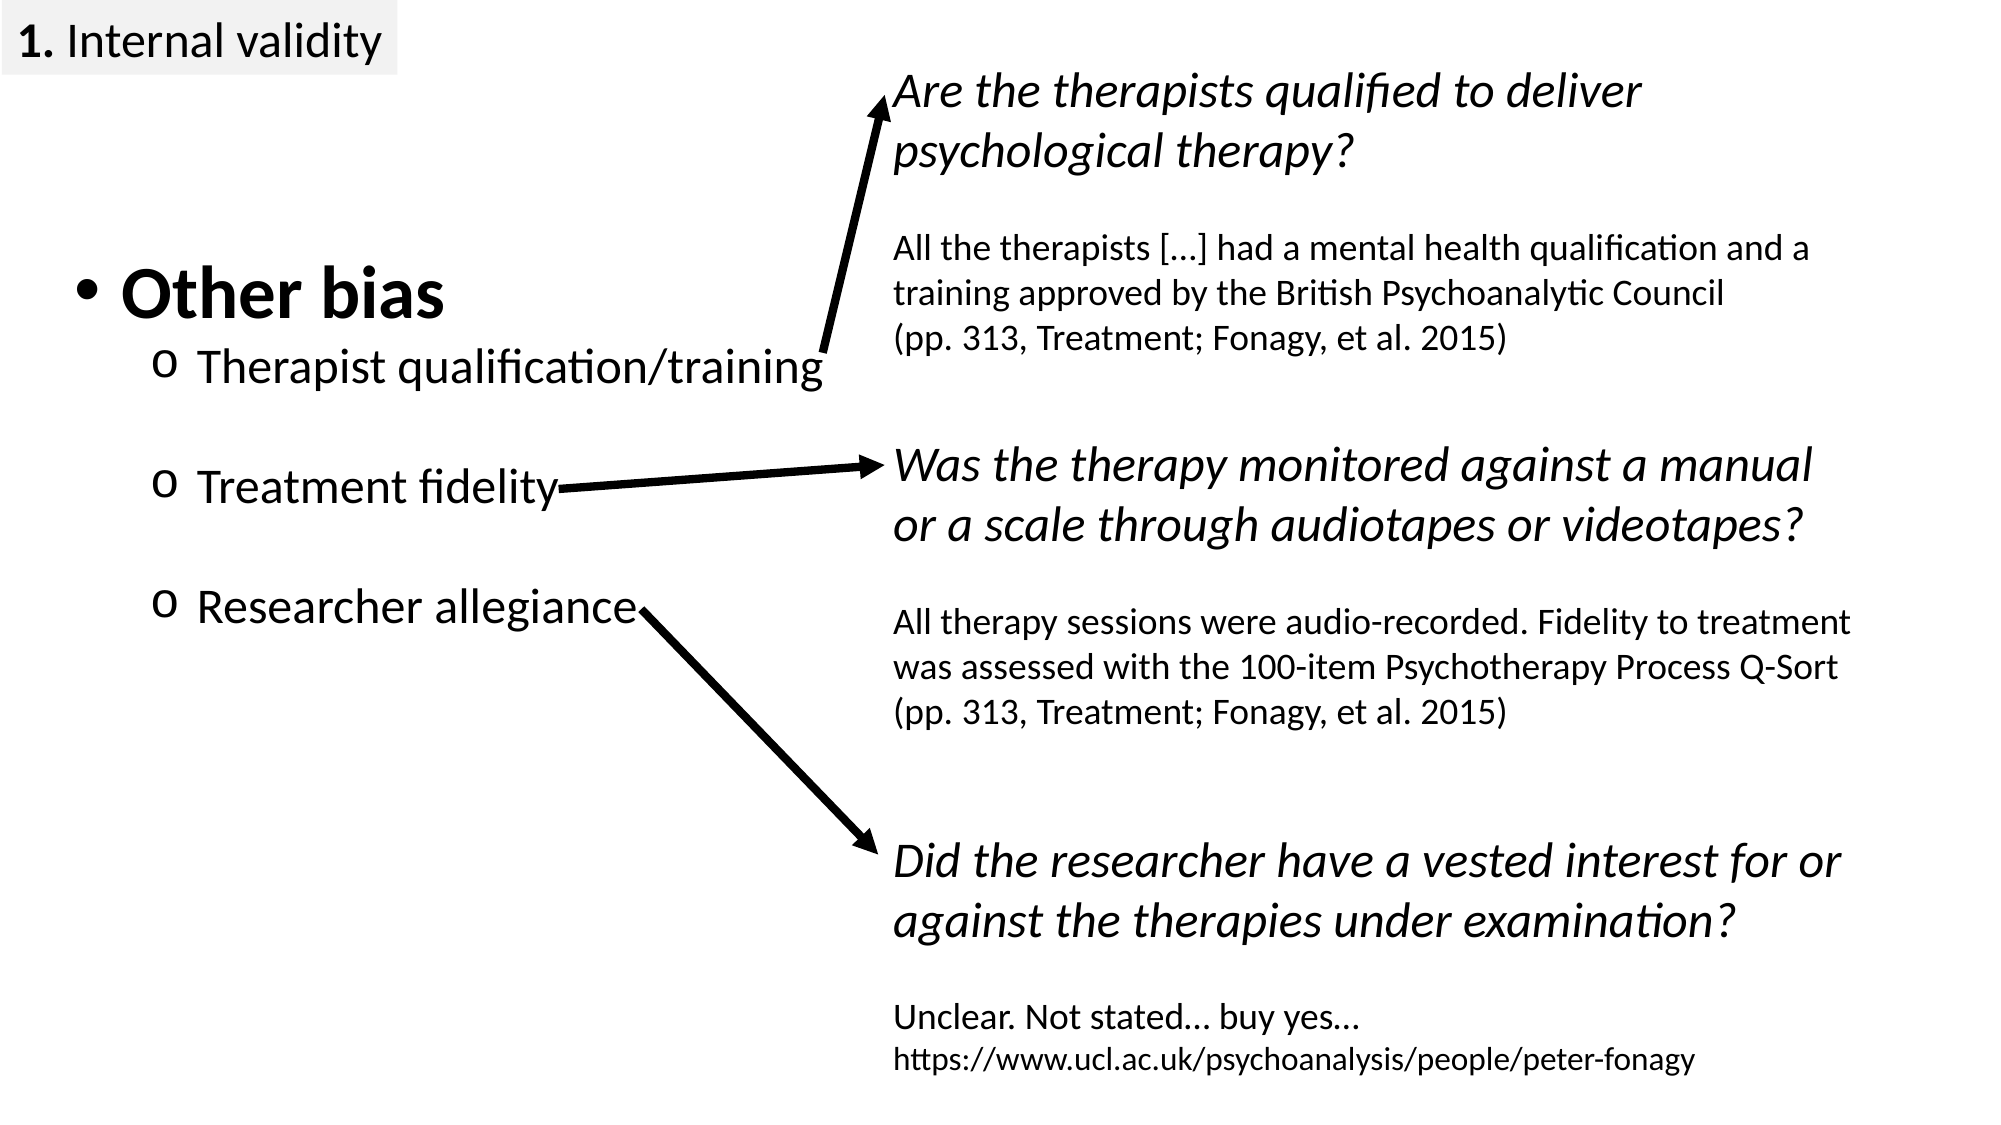

1. Internal validity
Are the therapists qualiﬁed to deliver psychological therapy?

All the therapists […] had a mental health qualiﬁcation and a training approved by the British Psychoanalytic Council
(pp. 313, Treatment; Fonagy, et al. 2015)
Other bias
Therapist qualiﬁcation/training

Treatment ﬁdelity

Researcher allegiance

Was the therapy monitored against a manual or a scale through audiotapes or videotapes?

All therapy sessions were audio-recorded. Fidelity to treatment was assessed with the 100-item Psychotherapy Process Q-Sort (pp. 313, Treatment; Fonagy, et al. 2015)
Did the researcher have a vested interest for or against the therapies under examination?

Unclear. Not stated… buy yes…
https://www.ucl.ac.uk/psychoanalysis/people/peter-fonagy